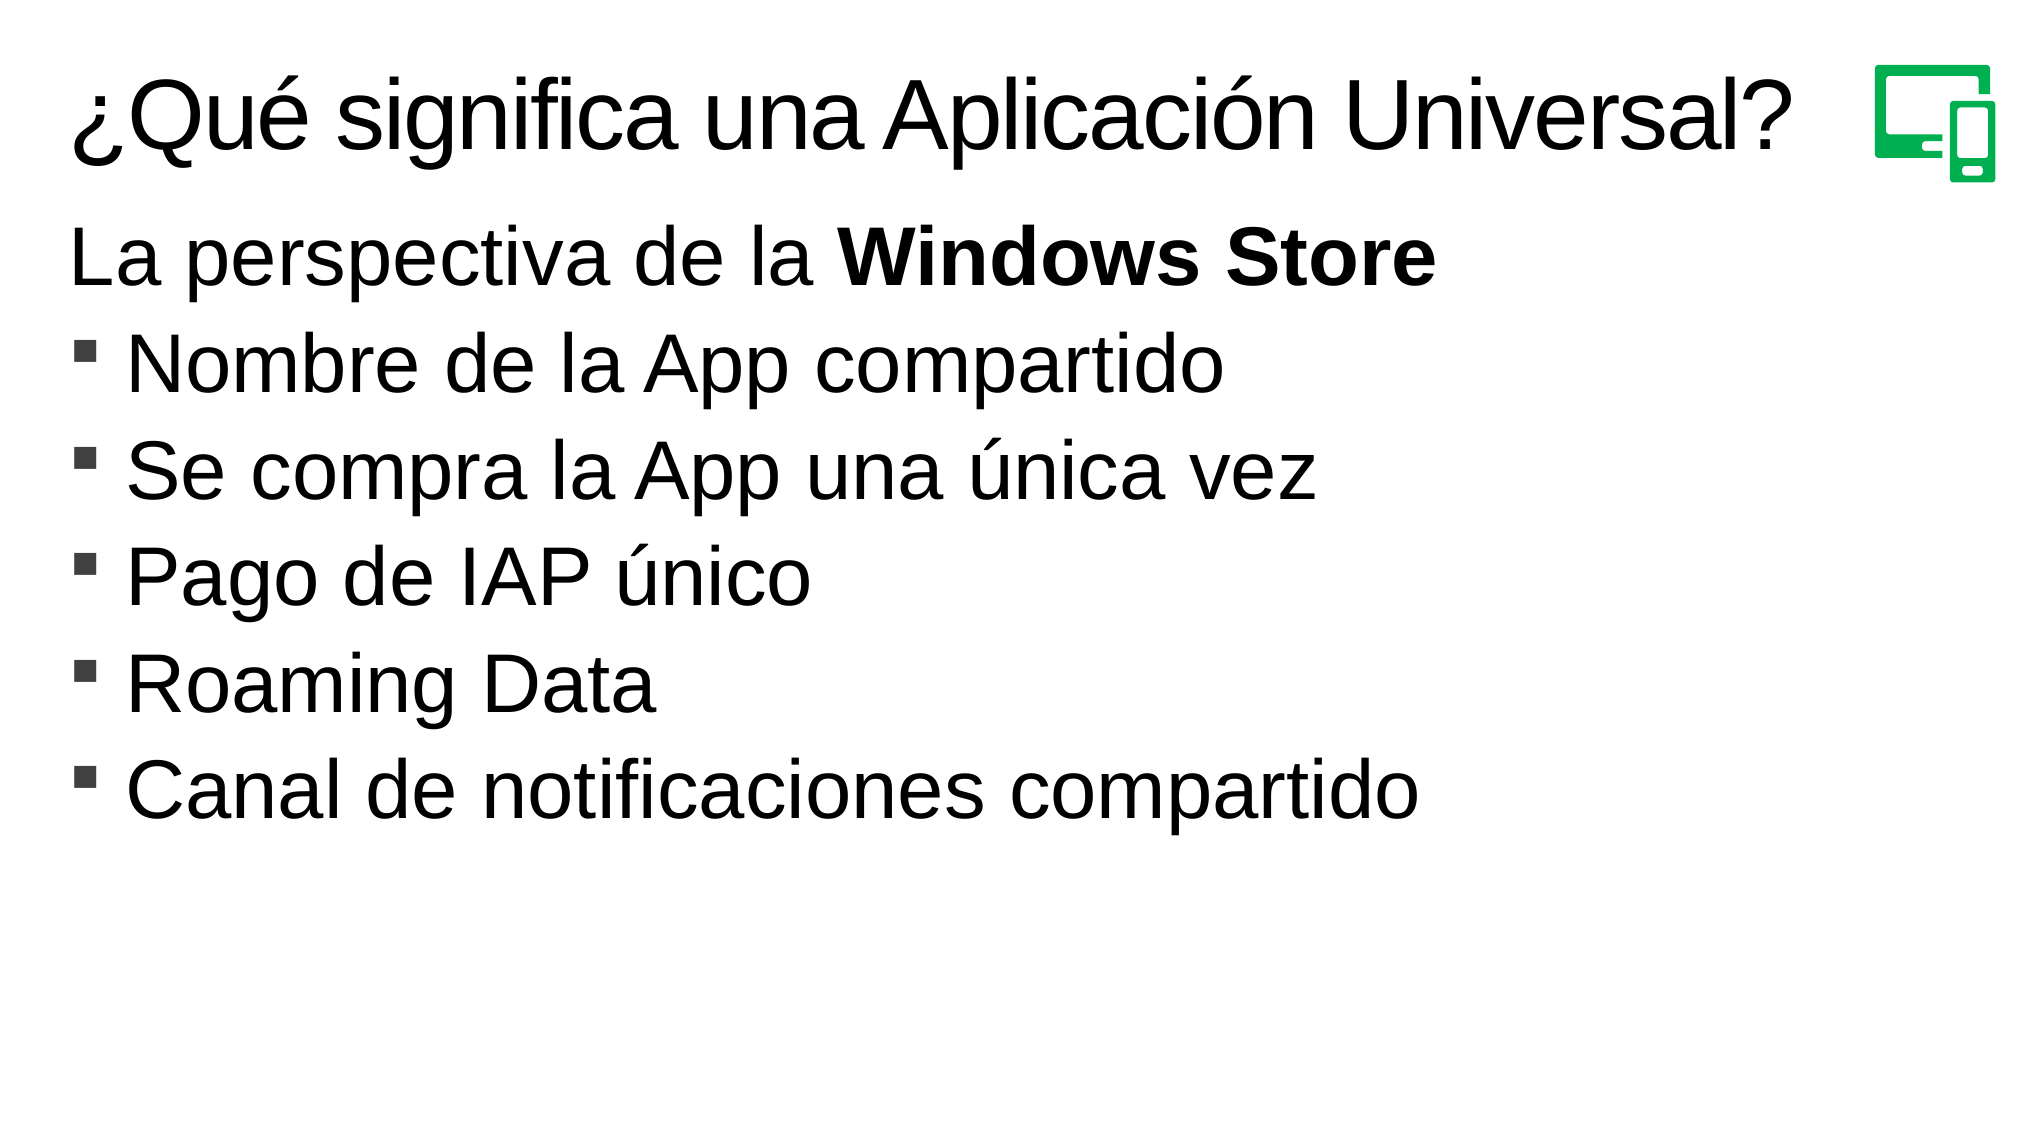

# ¿Qué significa una Aplicación Universal?

La perspectiva de la Windows Store
Nombre de la App compartido
Se compra la App una única vez
Pago de IAP único
Roaming Data
Canal de notificaciones compartido